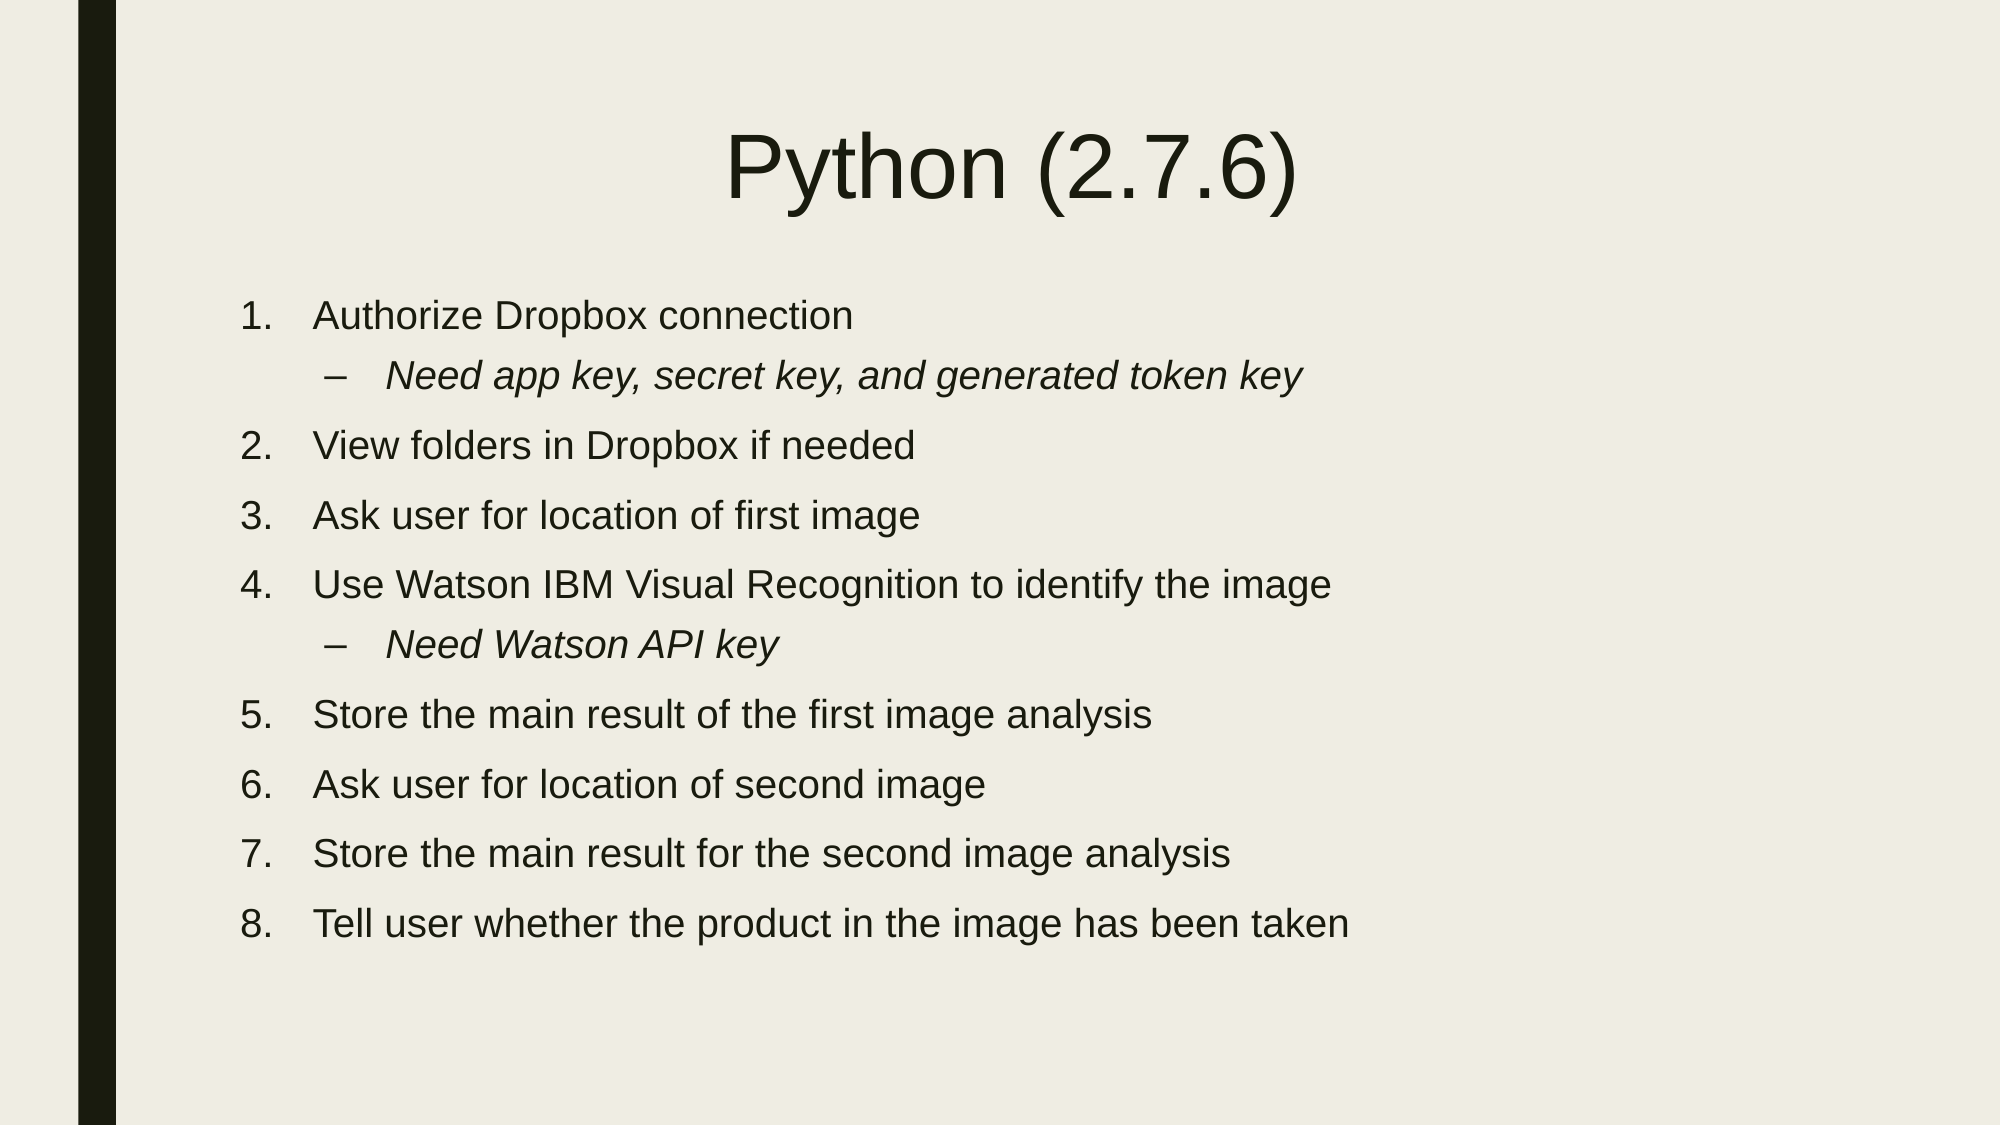

# Python (2.7.6)
Authorize Dropbox connection
Need app key, secret key, and generated token key
View folders in Dropbox if needed
Ask user for location of first image
Use Watson IBM Visual Recognition to identify the image
Need Watson API key
Store the main result of the first image analysis
Ask user for location of second image
Store the main result for the second image analysis
Tell user whether the product in the image has been taken